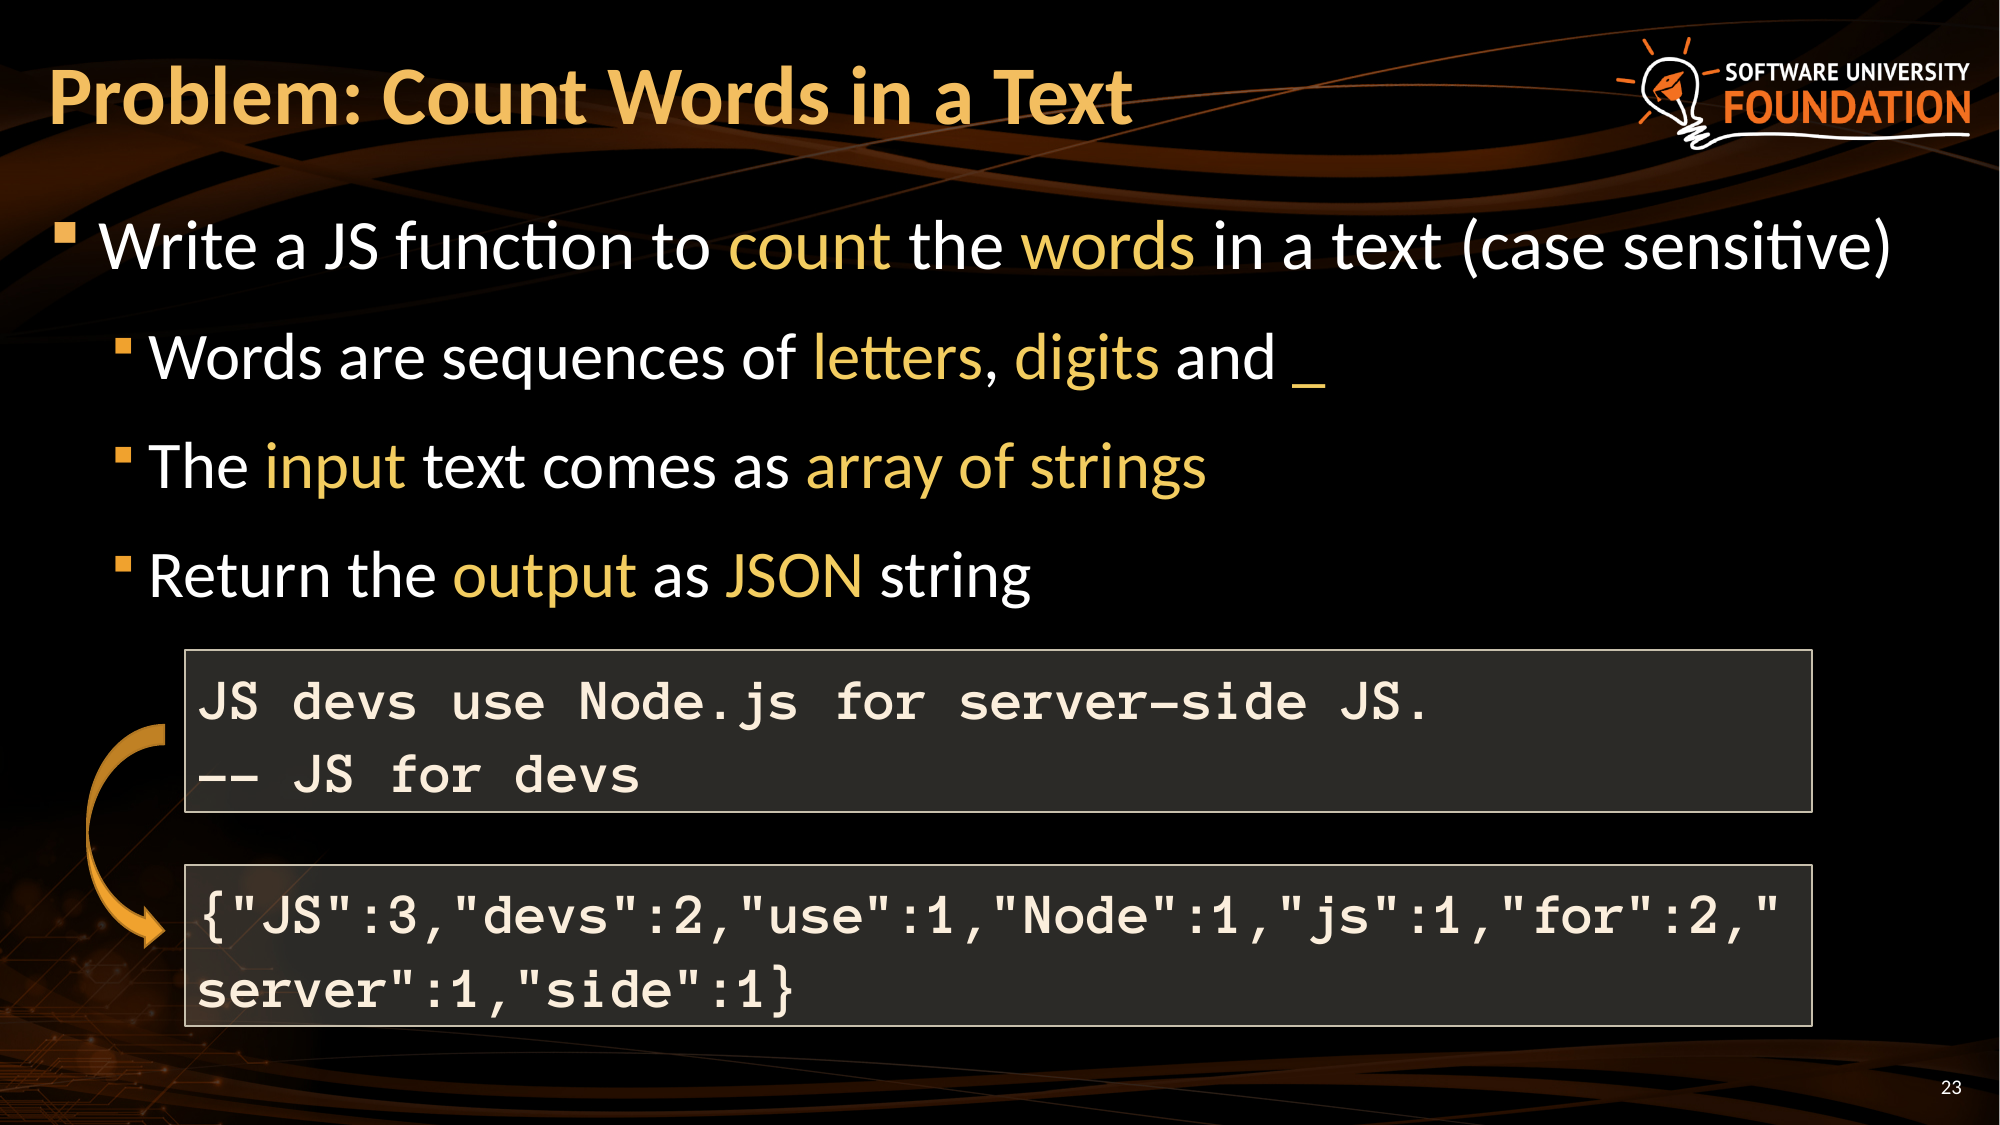

# Problem: Count Words in a Text
Write a JS function to count the words in a text (case sensitive)
Words are sequences of letters, digits and _
The input text comes as array of strings
Return the output as JSON string
JS devs use Node.js for server-side JS.
-- JS for devs

{"JS":3,"devs":2,"use":1,"Node":1,"js":1,"for":2,"server":1,"side":1}
23